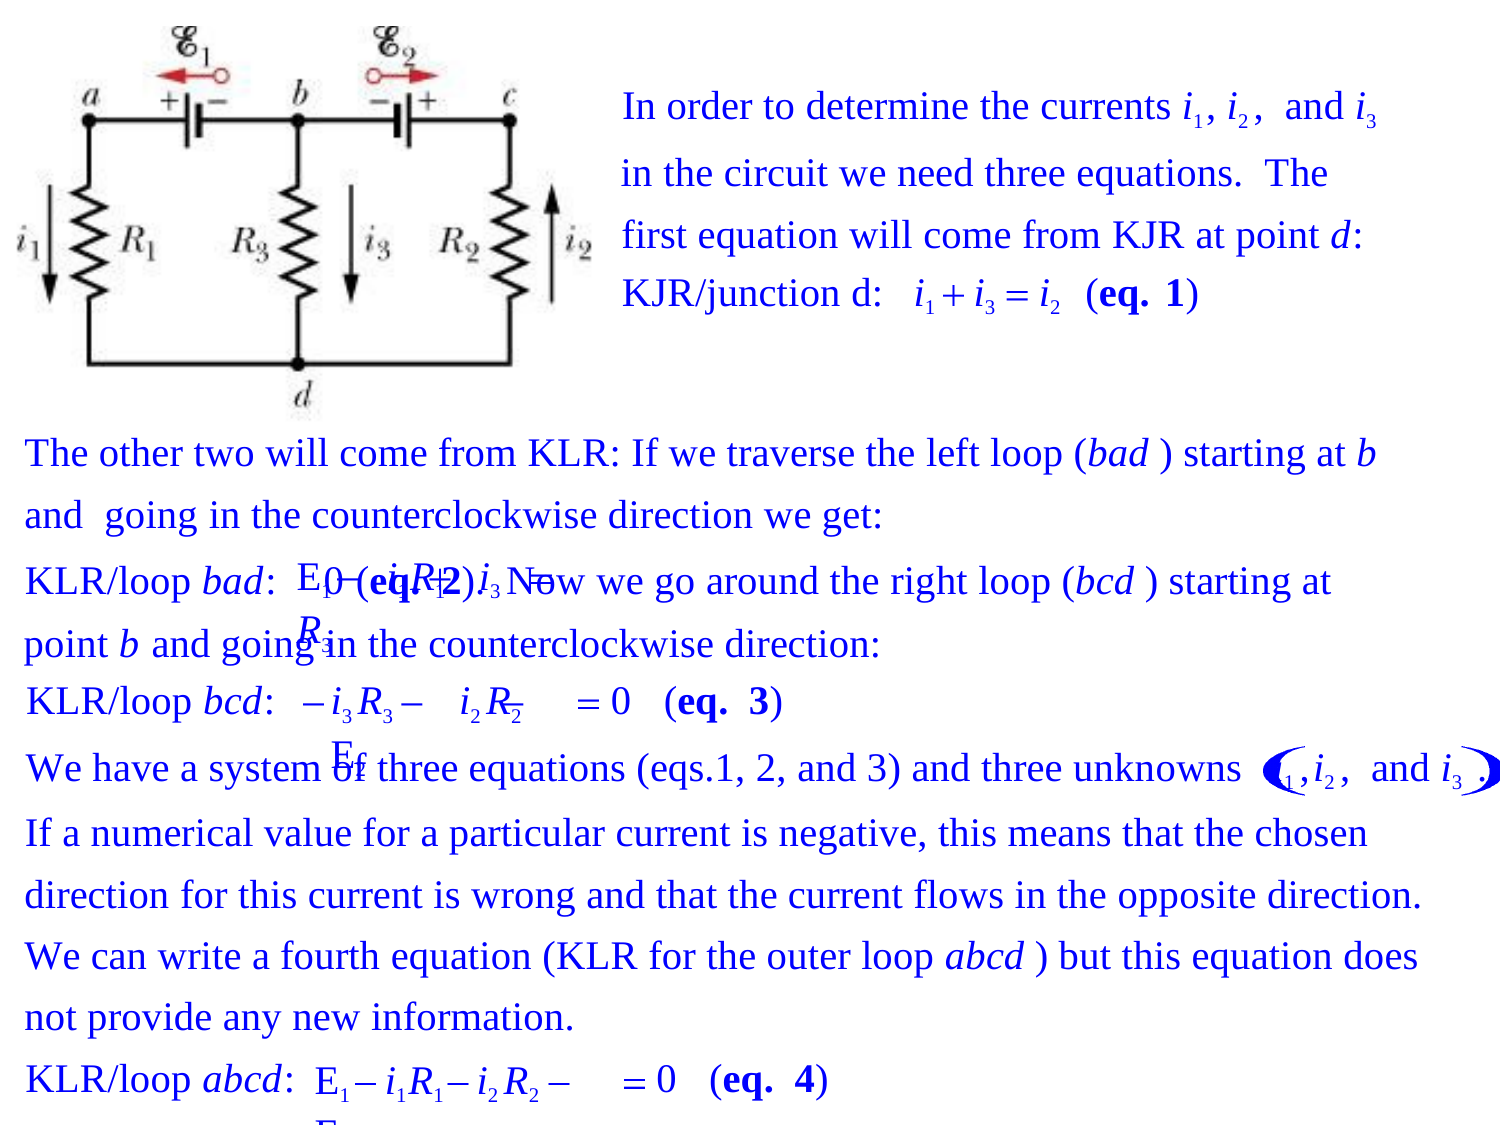

In order to determine the currents i1, i2 ,  and i3
in the circuit we need three equations.  The first equation will come from KJR at point d:

KJR/junction d:
i1	i3	i2
(eq. 1)
The other two will come from KLR: If we traverse the left loop (bad ) starting at b

and  going in the counterclockwise direction we get:
KLR/loop bad:	0 (eq.  2).  Now we go around the right loop (bcd ) starting at point b and going in the counterclockwise direction:
KLR/loop bcd:	0	(eq.  3)

E1	i1R1	i3 R3

i3 R3	i2 R2	E2

We have a system of three equations (eqs.1, 2, and 3) and three unknowns
i1 ,i2 ,  and i3	.
If a numerical value for a particular current is negative, this means that the chosen direction for this current is wrong and that the current flows in the opposite direction. We can write a fourth equation (KLR for the outer loop abcd ) but this equation does not provide any new information.

KLR/loop abcd:	0	(eq.  4)

E1	i1R1	i2 R2	E2